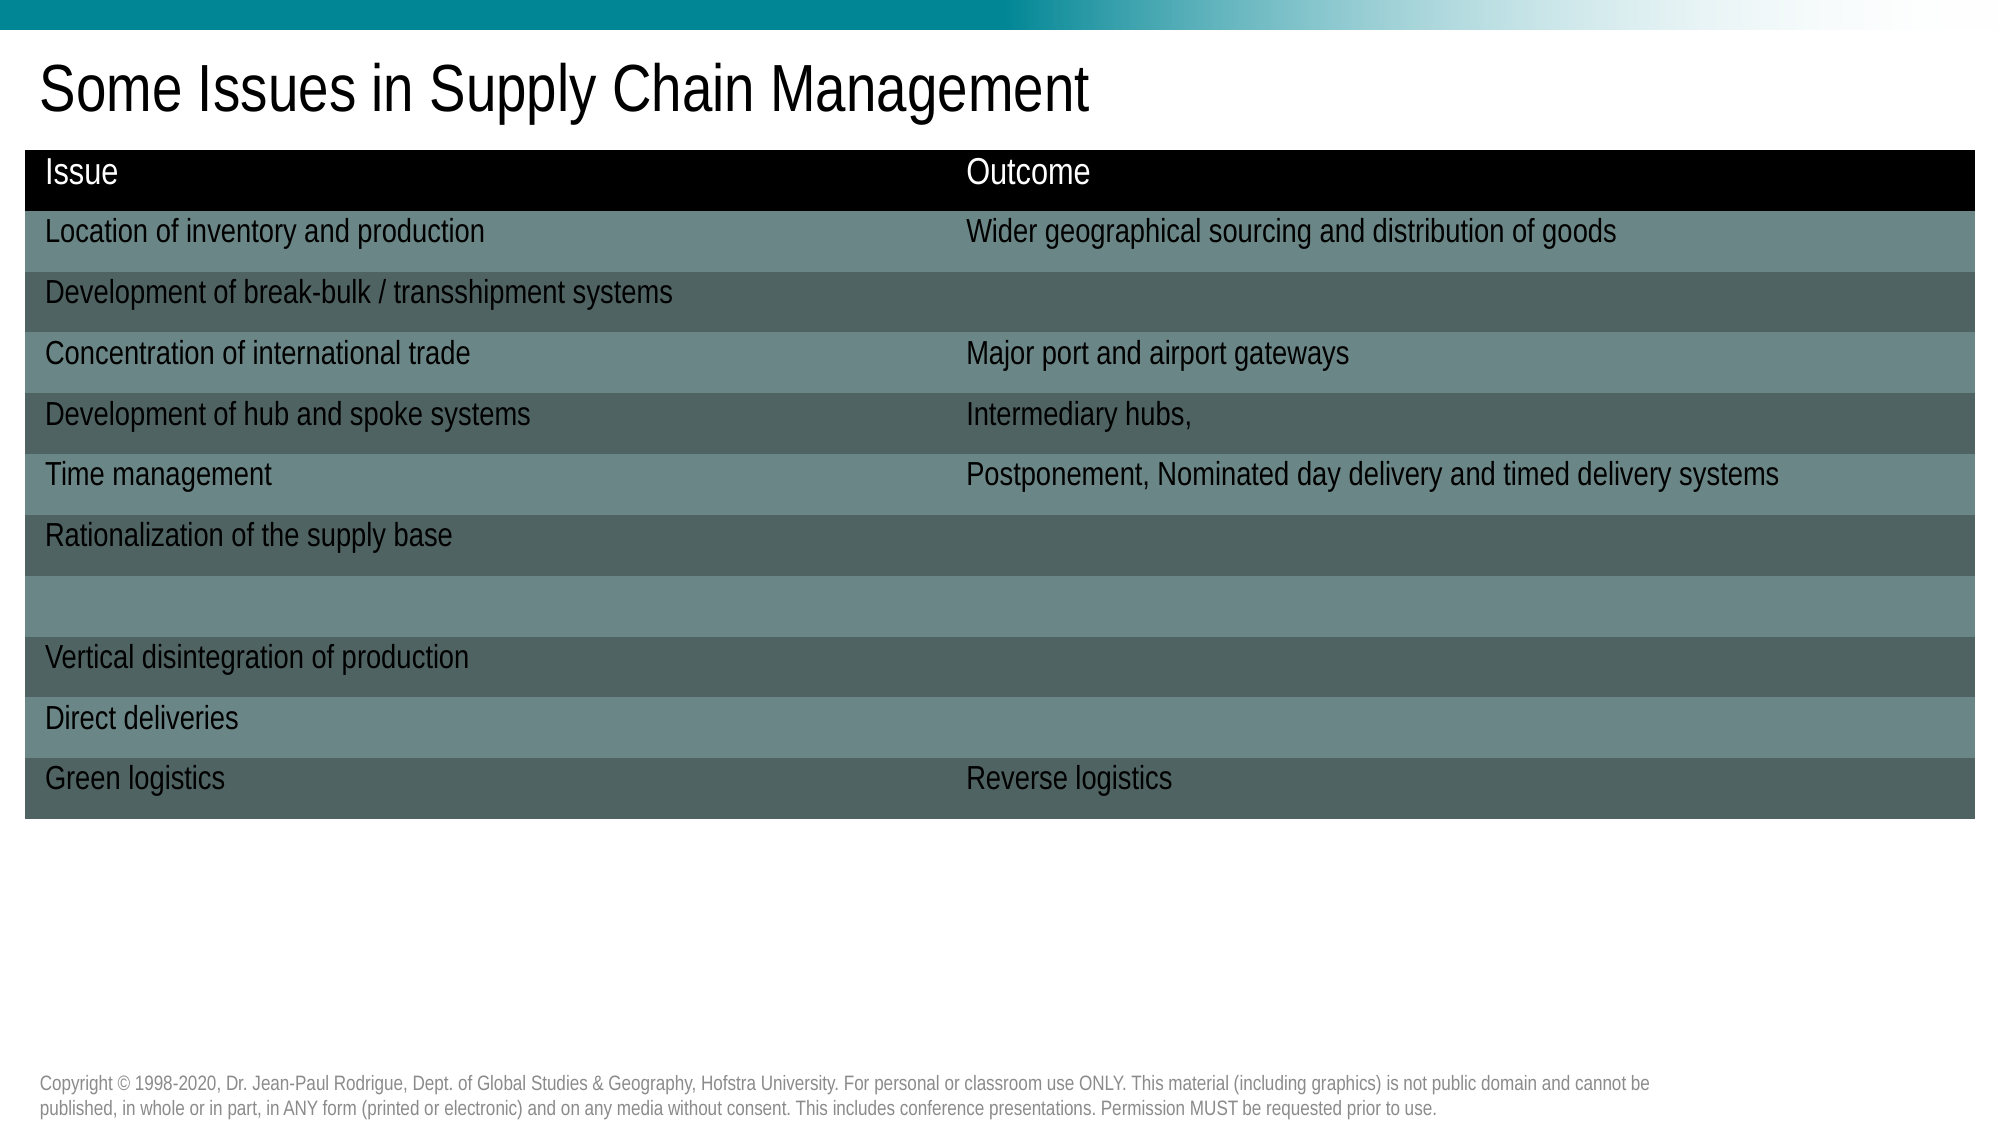

# Some Issues in Supply Chain Management
| Issue | Outcome |
| --- | --- |
| Location of inventory and production | Wider geographical sourcing and distribution of goods |
| Development of break-bulk / transshipment systems |  |
| Concentration of international trade | Major port and airport gateways |
| Development of hub and spoke systems | Intermediary hubs, |
| Time management | Postponement, Nominated day delivery and timed delivery systems |
| Rationalization of the supply base |  |
|  |  |
| Vertical disintegration of production |  |
| Direct deliveries |  |
| Green logistics | Reverse logistics |
Copyright © 1998-2020, Dr. Jean-Paul Rodrigue, Dept. of Global Studies & Geography, Hofstra University. For personal or classroom use ONLY. This material (including graphics) is not public domain and cannot be published, in whole or in part, in ANY form (printed or electronic) and on any media without consent. This includes conference presentations. Permission MUST be requested prior to use.